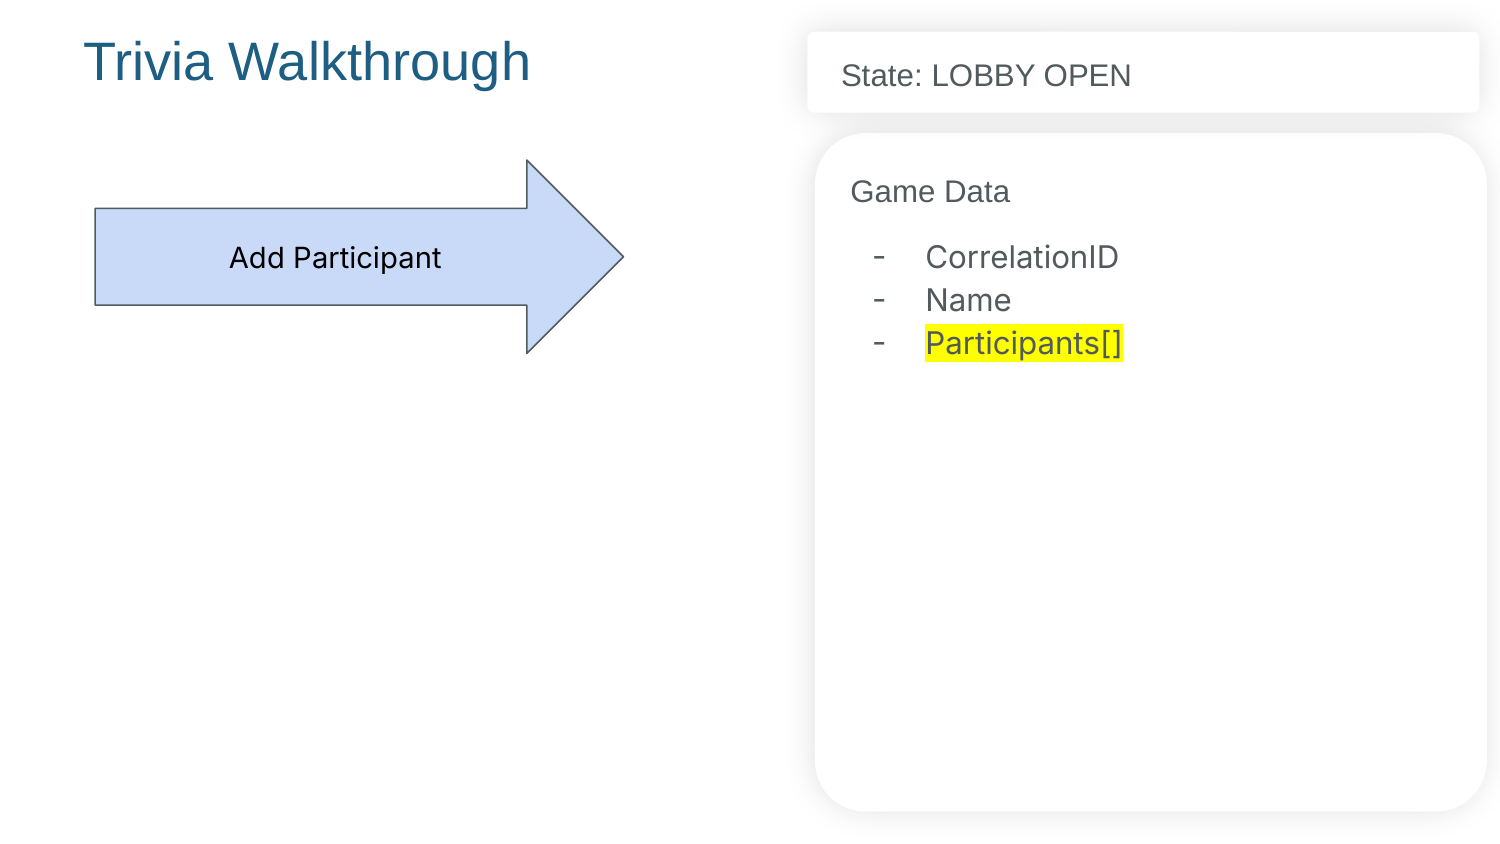

# Trivia Walkthrough

State: LOBBY OPEN

Game Data
Add Participant
CorrelationID
Name
Participants[]